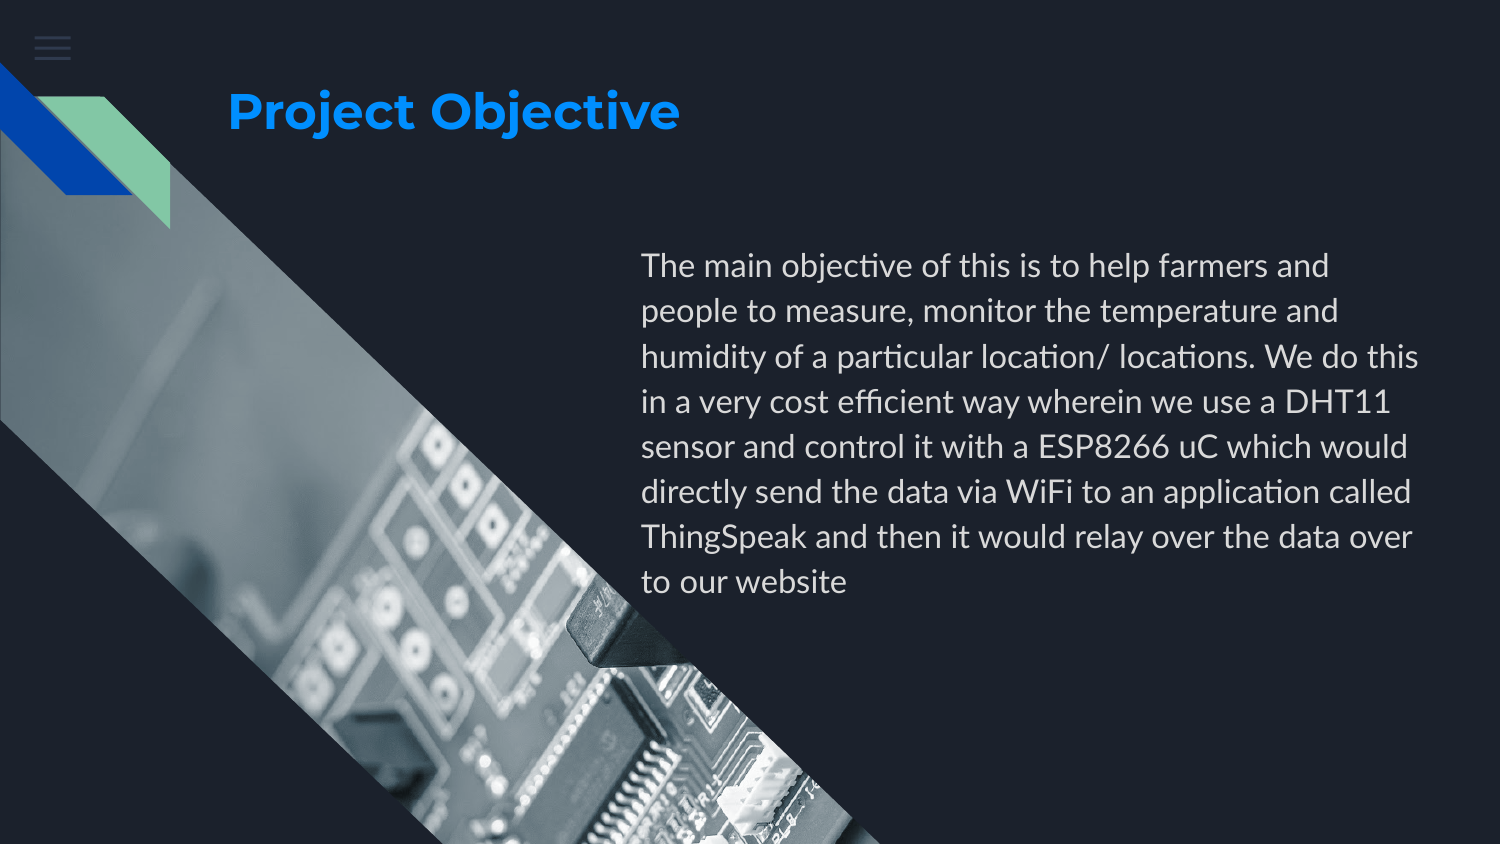

# Project Objective
The main objective of this is to help farmers and people to measure, monitor the temperature and humidity of a particular location/ locations. We do this in a very cost efficient way wherein we use a DHT11 sensor and control it with a ESP8266 uC which would directly send the data via WiFi to an application called ThingSpeak and then it would relay over the data over to our website